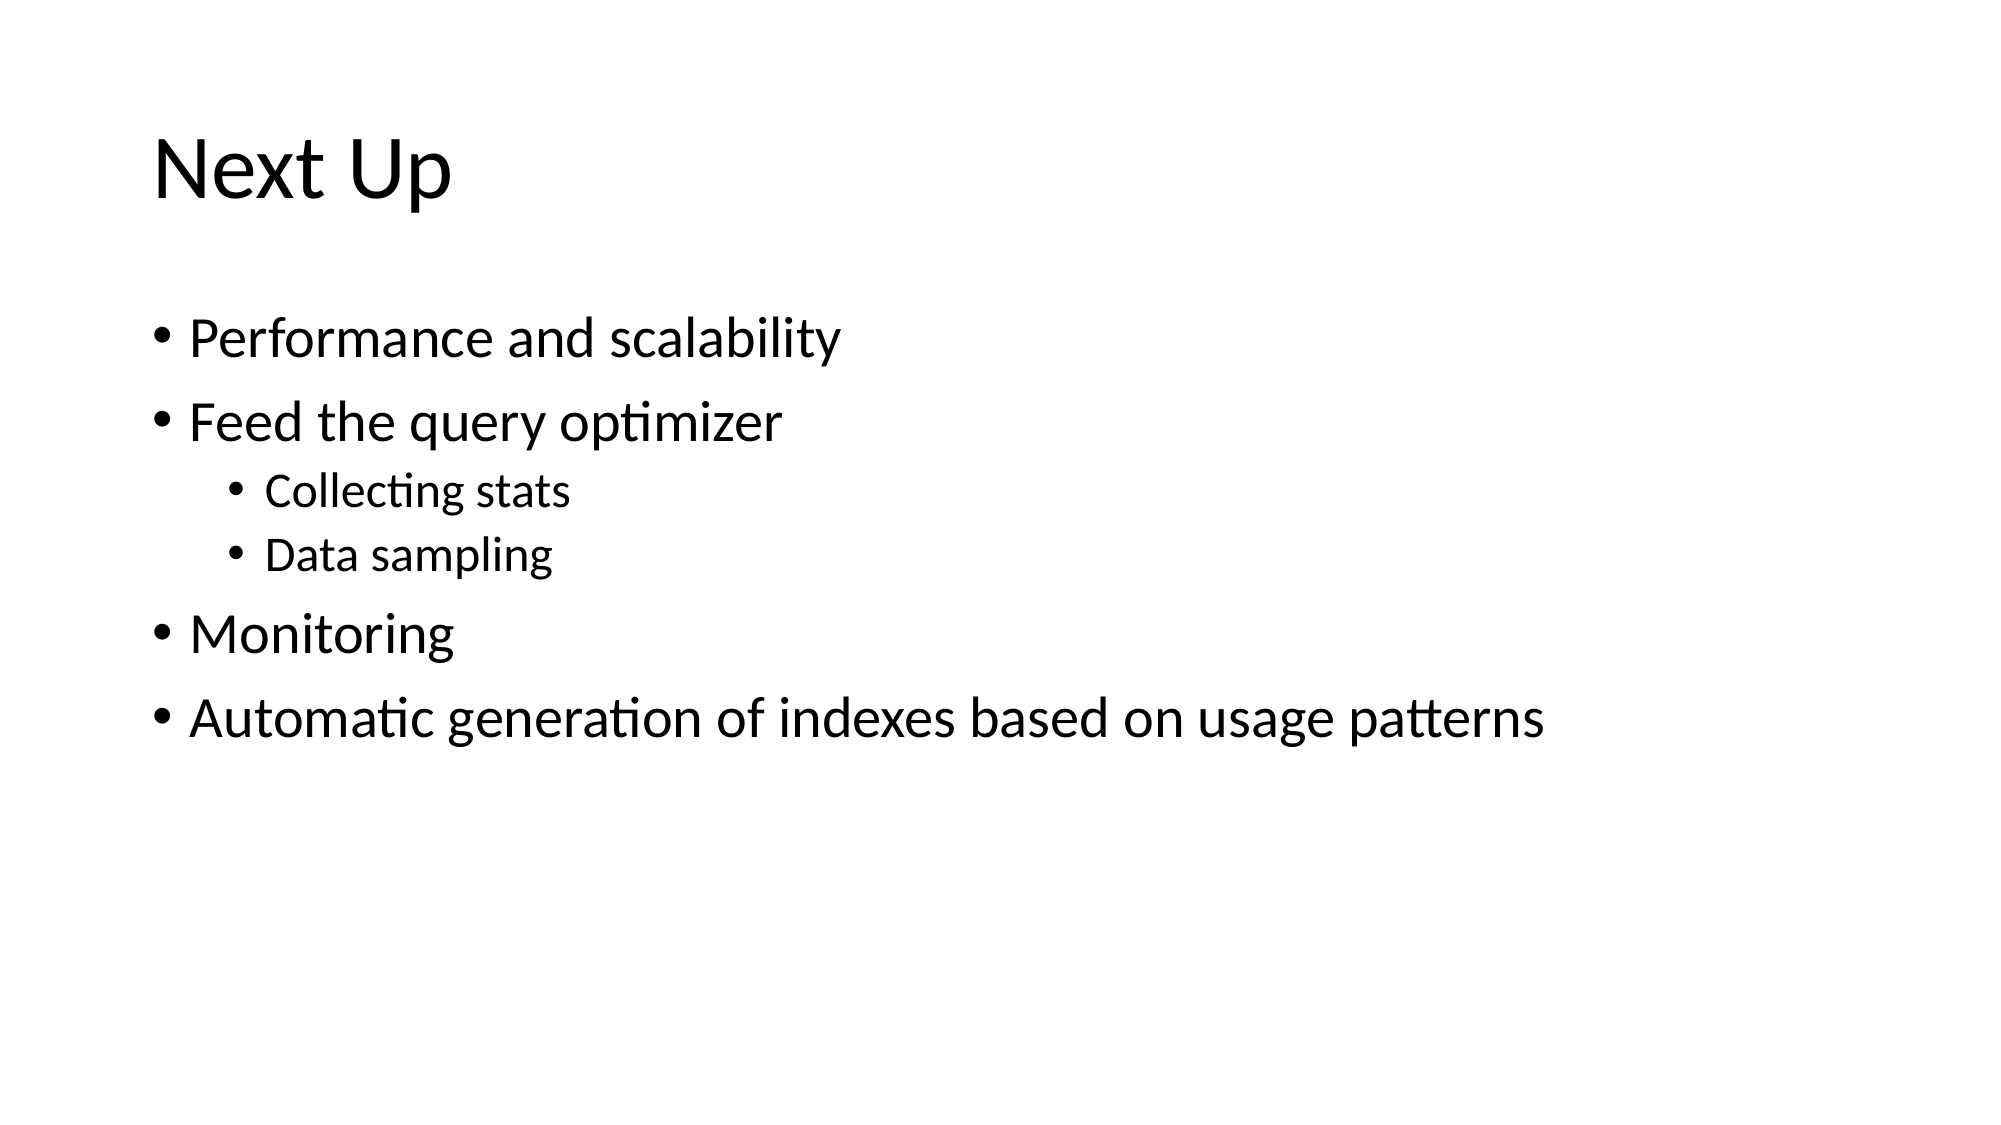

# Next Up
Performance and scalability
Feed the query optimizer
Collecting stats
Data sampling
Monitoring
Automatic generation of indexes based on usage patterns